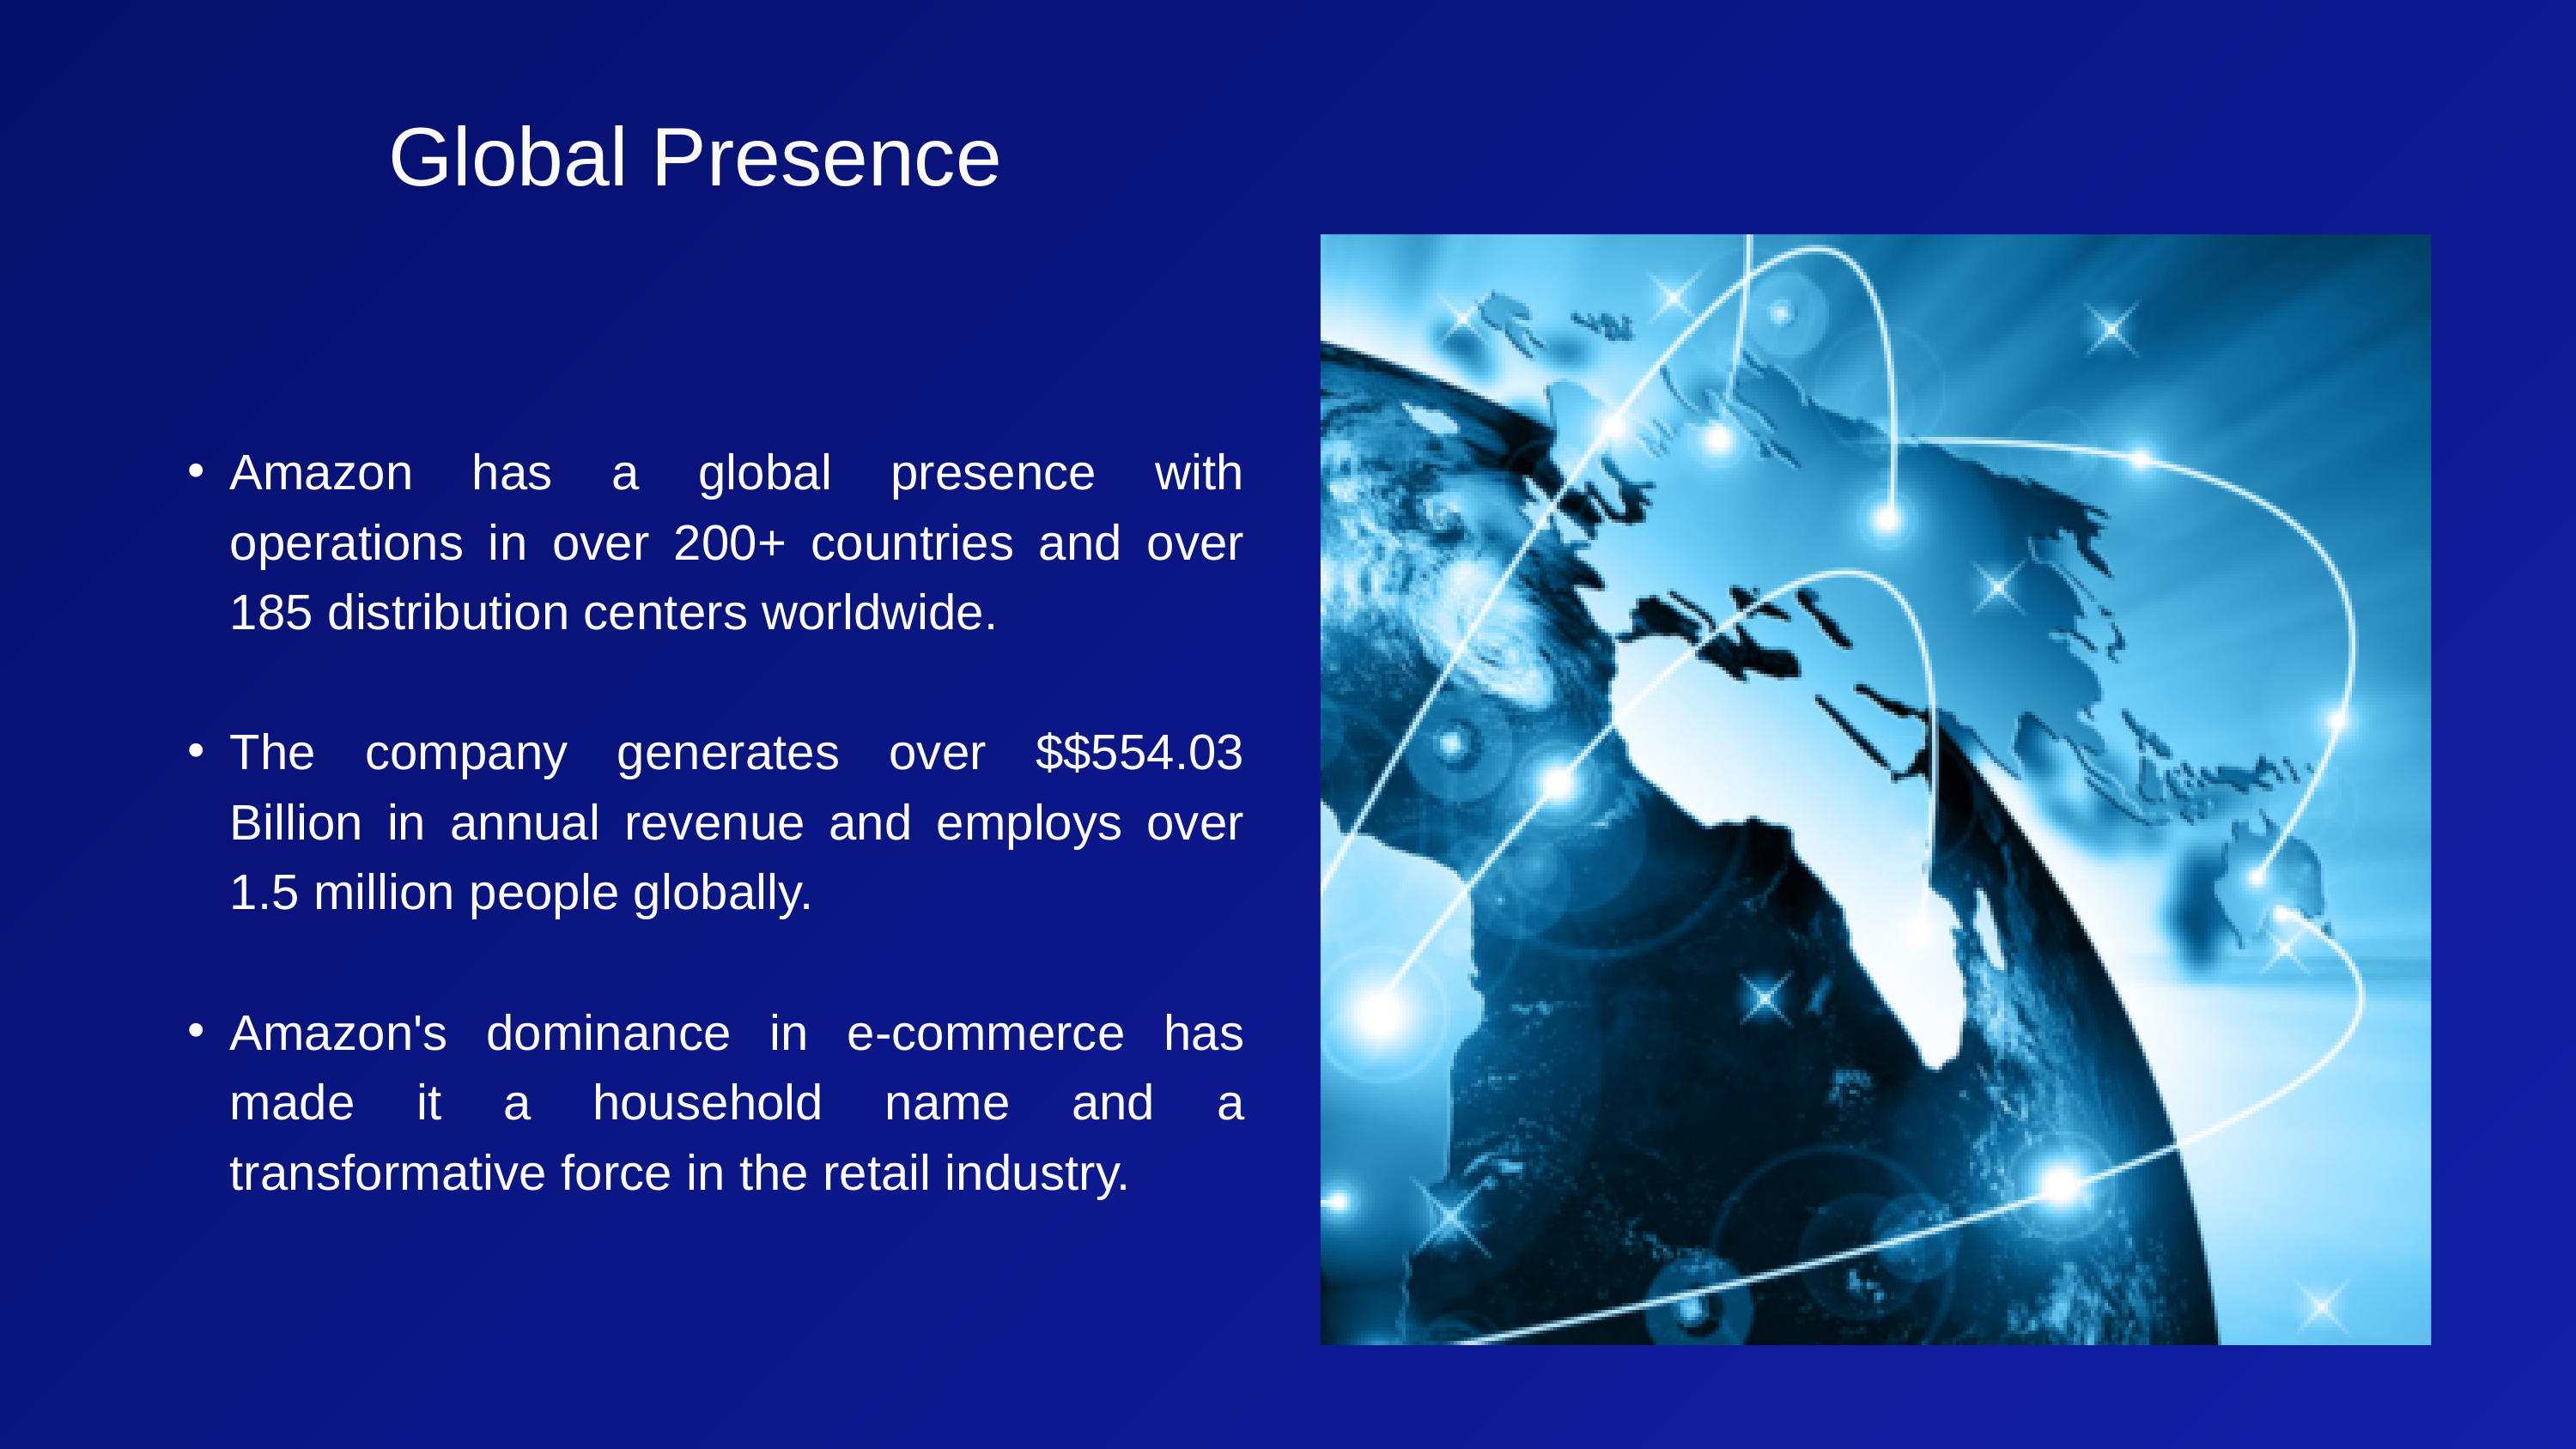

Global Presence

Amazon has a global presence with operations in over 200+ countries and over 185 distribution centers worldwide.

The company generates over $$554.03 Billion in annual revenue and employs over 1.5 million people globally.

Amazon's dominance in e-commerce has made it a household name and a transformative force in the retail industry.